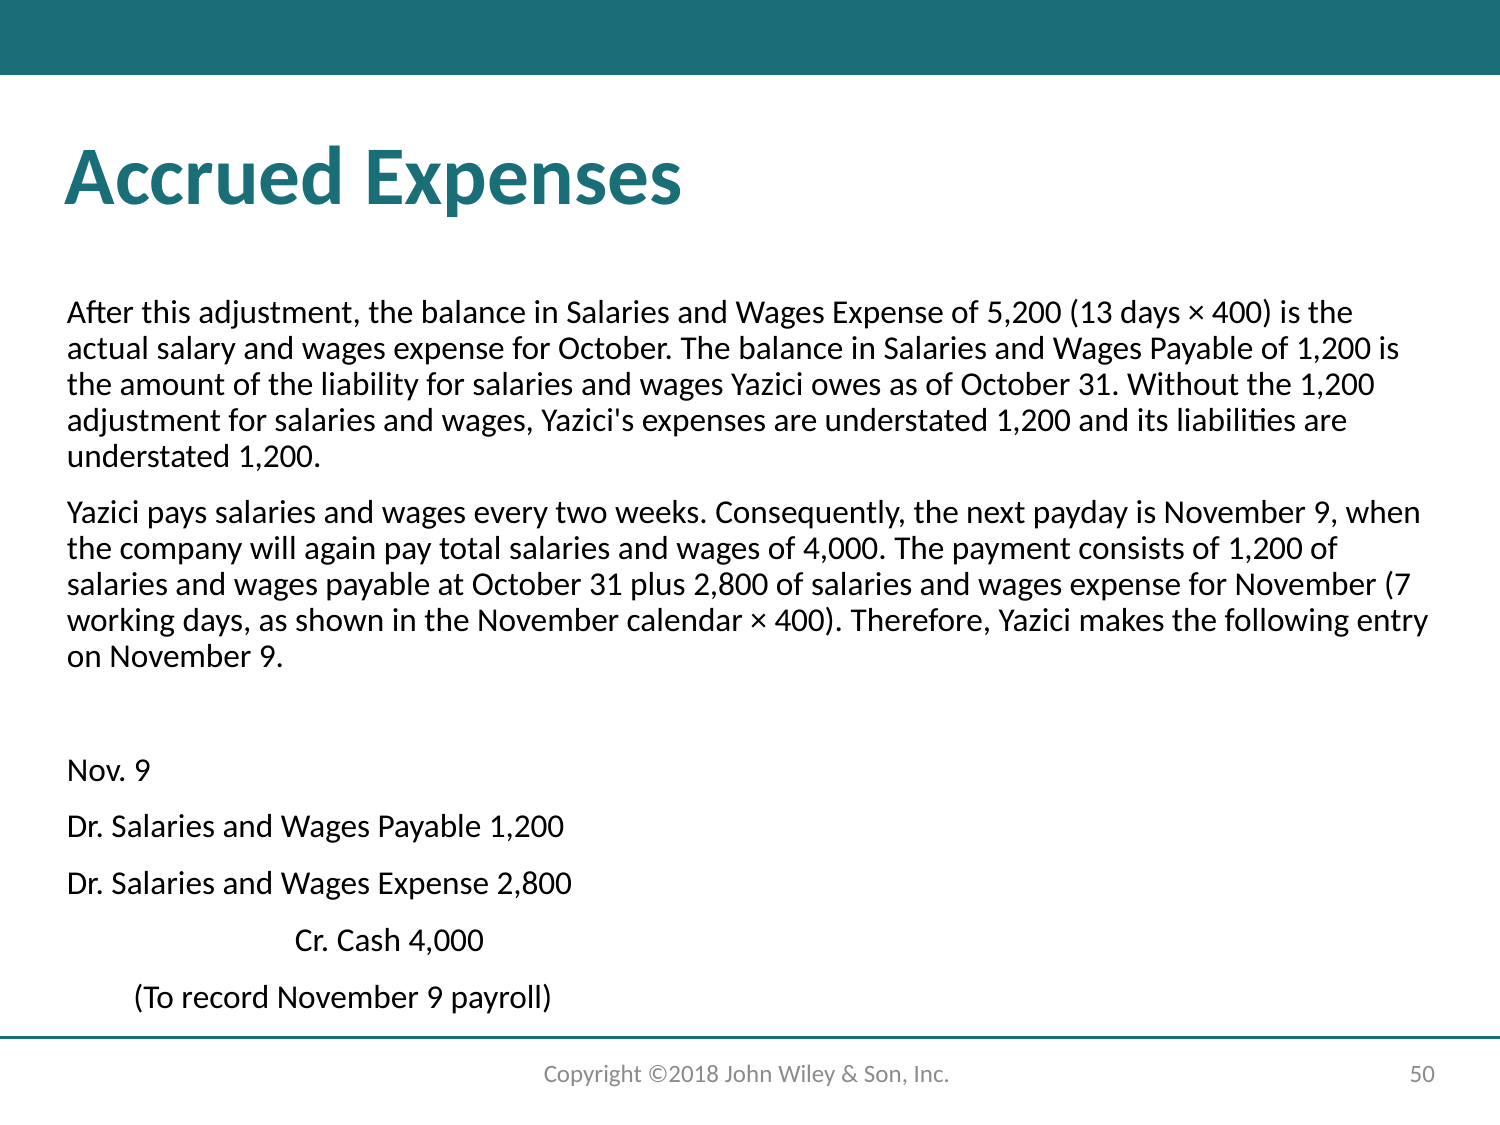

Accrued Expenses
After this adjustment, the balance in Salaries and Wages Expense of 5,200 (13 days × 400) is the actual salary and wages expense for October. The balance in Salaries and Wages Payable of 1,200 is the amount of the liability for salaries and wages Yazici owes as of October 31. Without the 1,200 adjustment for salaries and wages, Yazici's expenses are understated 1,200 and its liabilities are understated 1,200.
Yazici pays salaries and wages every two weeks. Consequently, the next payday is November 9, when the company will again pay total salaries and wages of 4,000. The payment consists of 1,200 of salaries and wages payable at October 31 plus 2,800 of salaries and wages expense for November (7 working days, as shown in the November calendar × 400). Therefore, Yazici makes the following entry on November 9.

Nov. 9
Dr. Salaries and Wages Payable 1,200
Dr. Salaries and Wages Expense 2,800
                           Cr. Cash 4,000
  (To record November 9 payroll)

Copyright ©2018 John Wiley & Son, Inc.
50